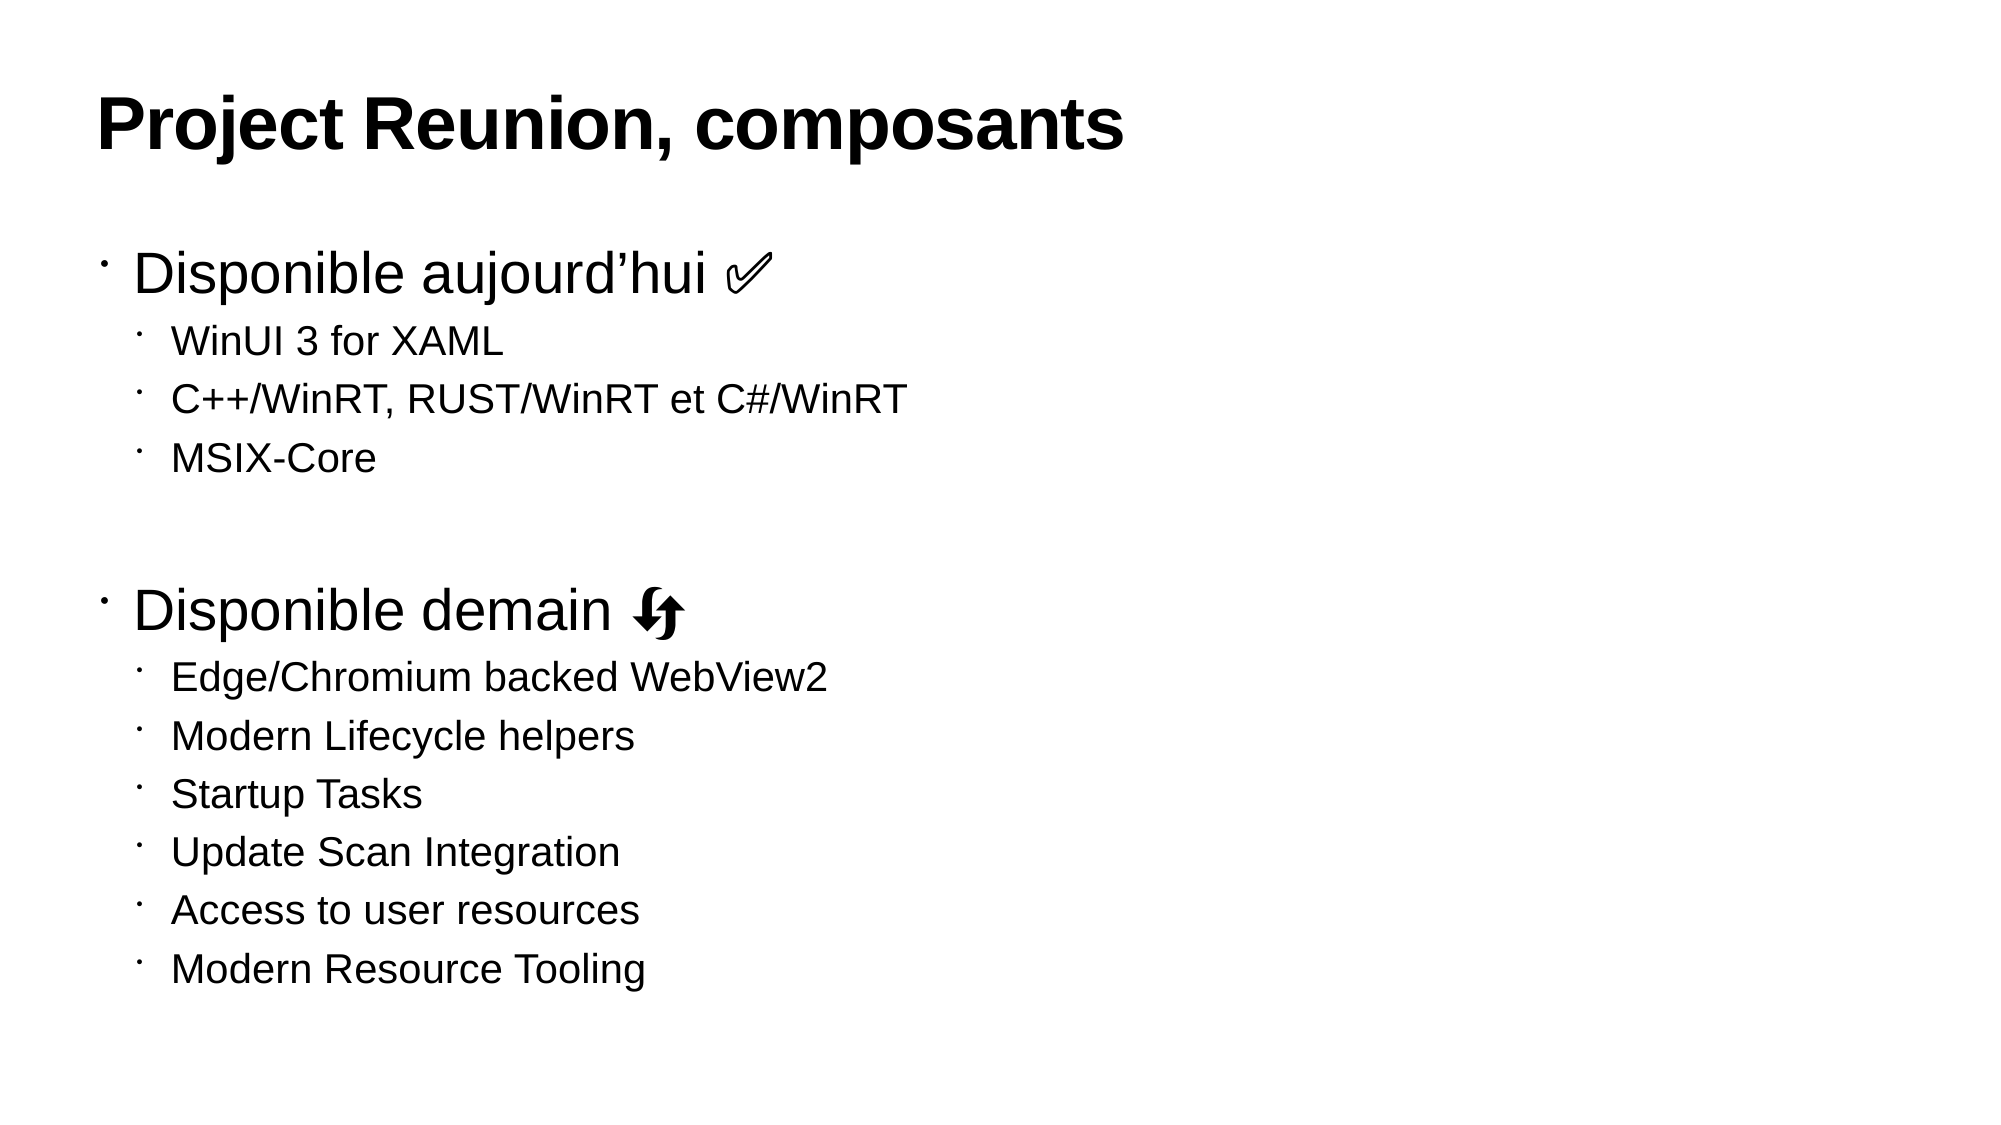

# Project Reunion, composants
Disponible aujourd’hui ✅
WinUI 3 for XAML
C++/WinRT, RUST/WinRT et C#/WinRT
MSIX-Core

Disponible demain 🔄
Edge/Chromium backed WebView2
Modern Lifecycle helpers
Startup Tasks
Update Scan Integration
Access to user resources
Modern Resource Tooling